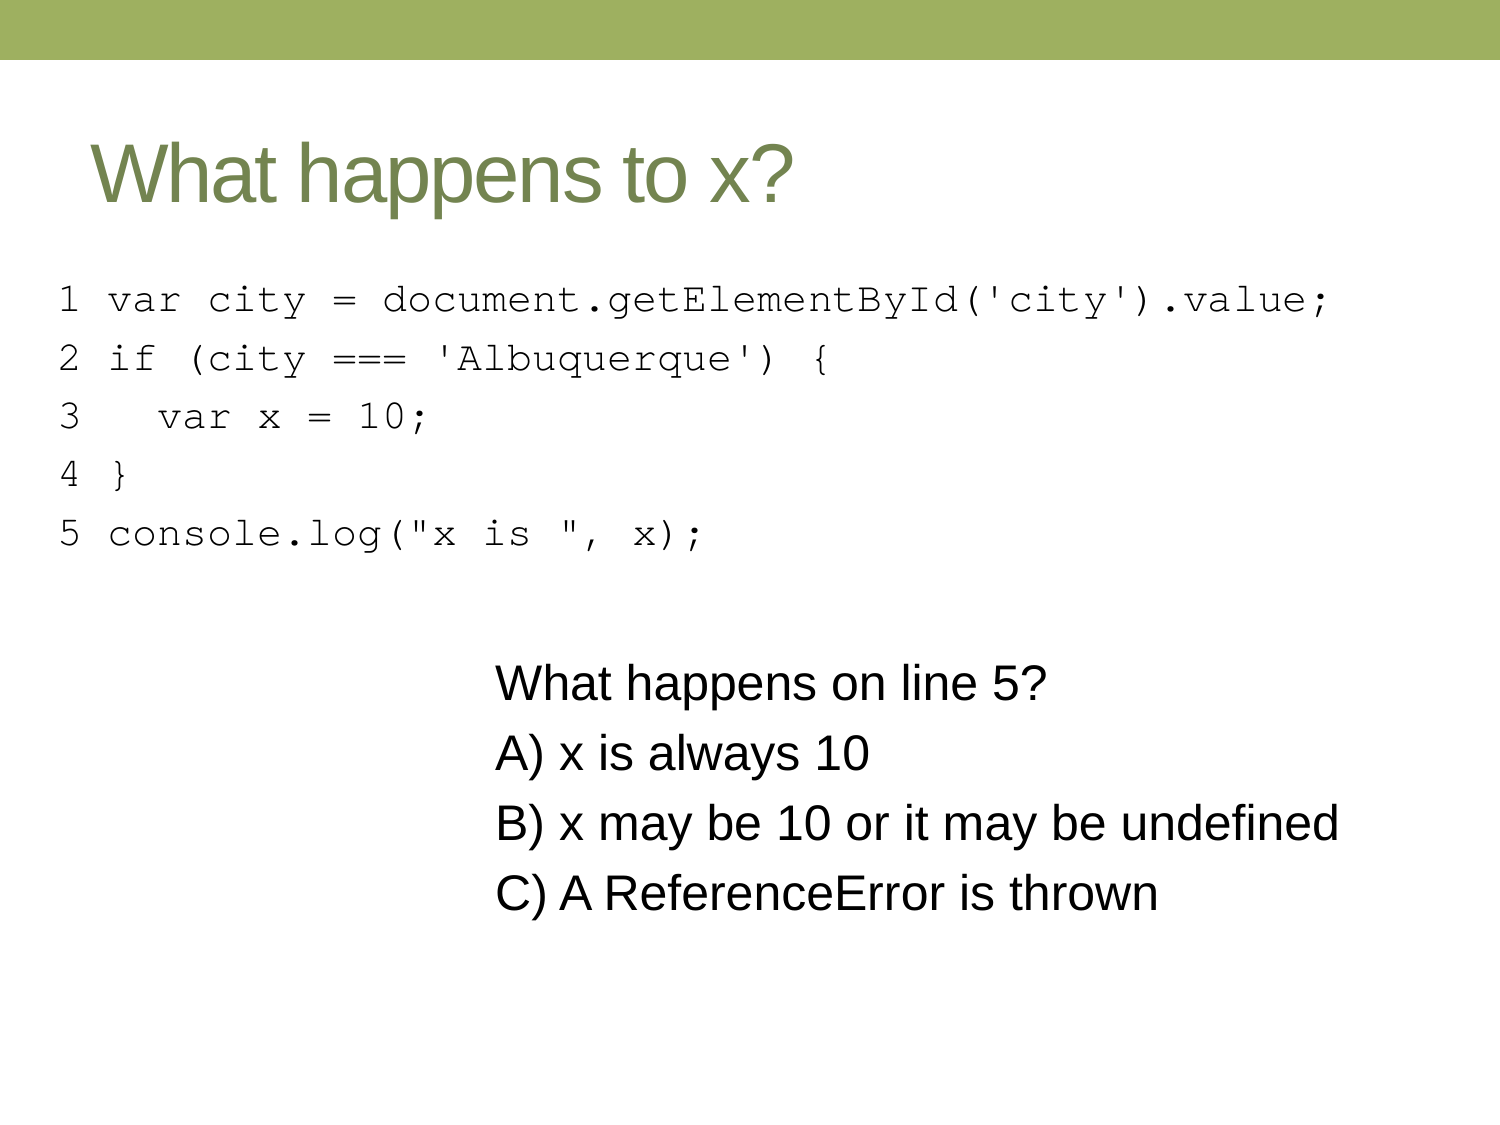

# What happens to x?
1 var city = document.getElementById('city').value;
2 if (city === 'Albuquerque') {
3   var x = 10;
4 }
5 console.log("x is ", x);
What happens on line 5?
A) x is always 10
B) x may be 10 or it may be undefined
C) A ReferenceError is thrown